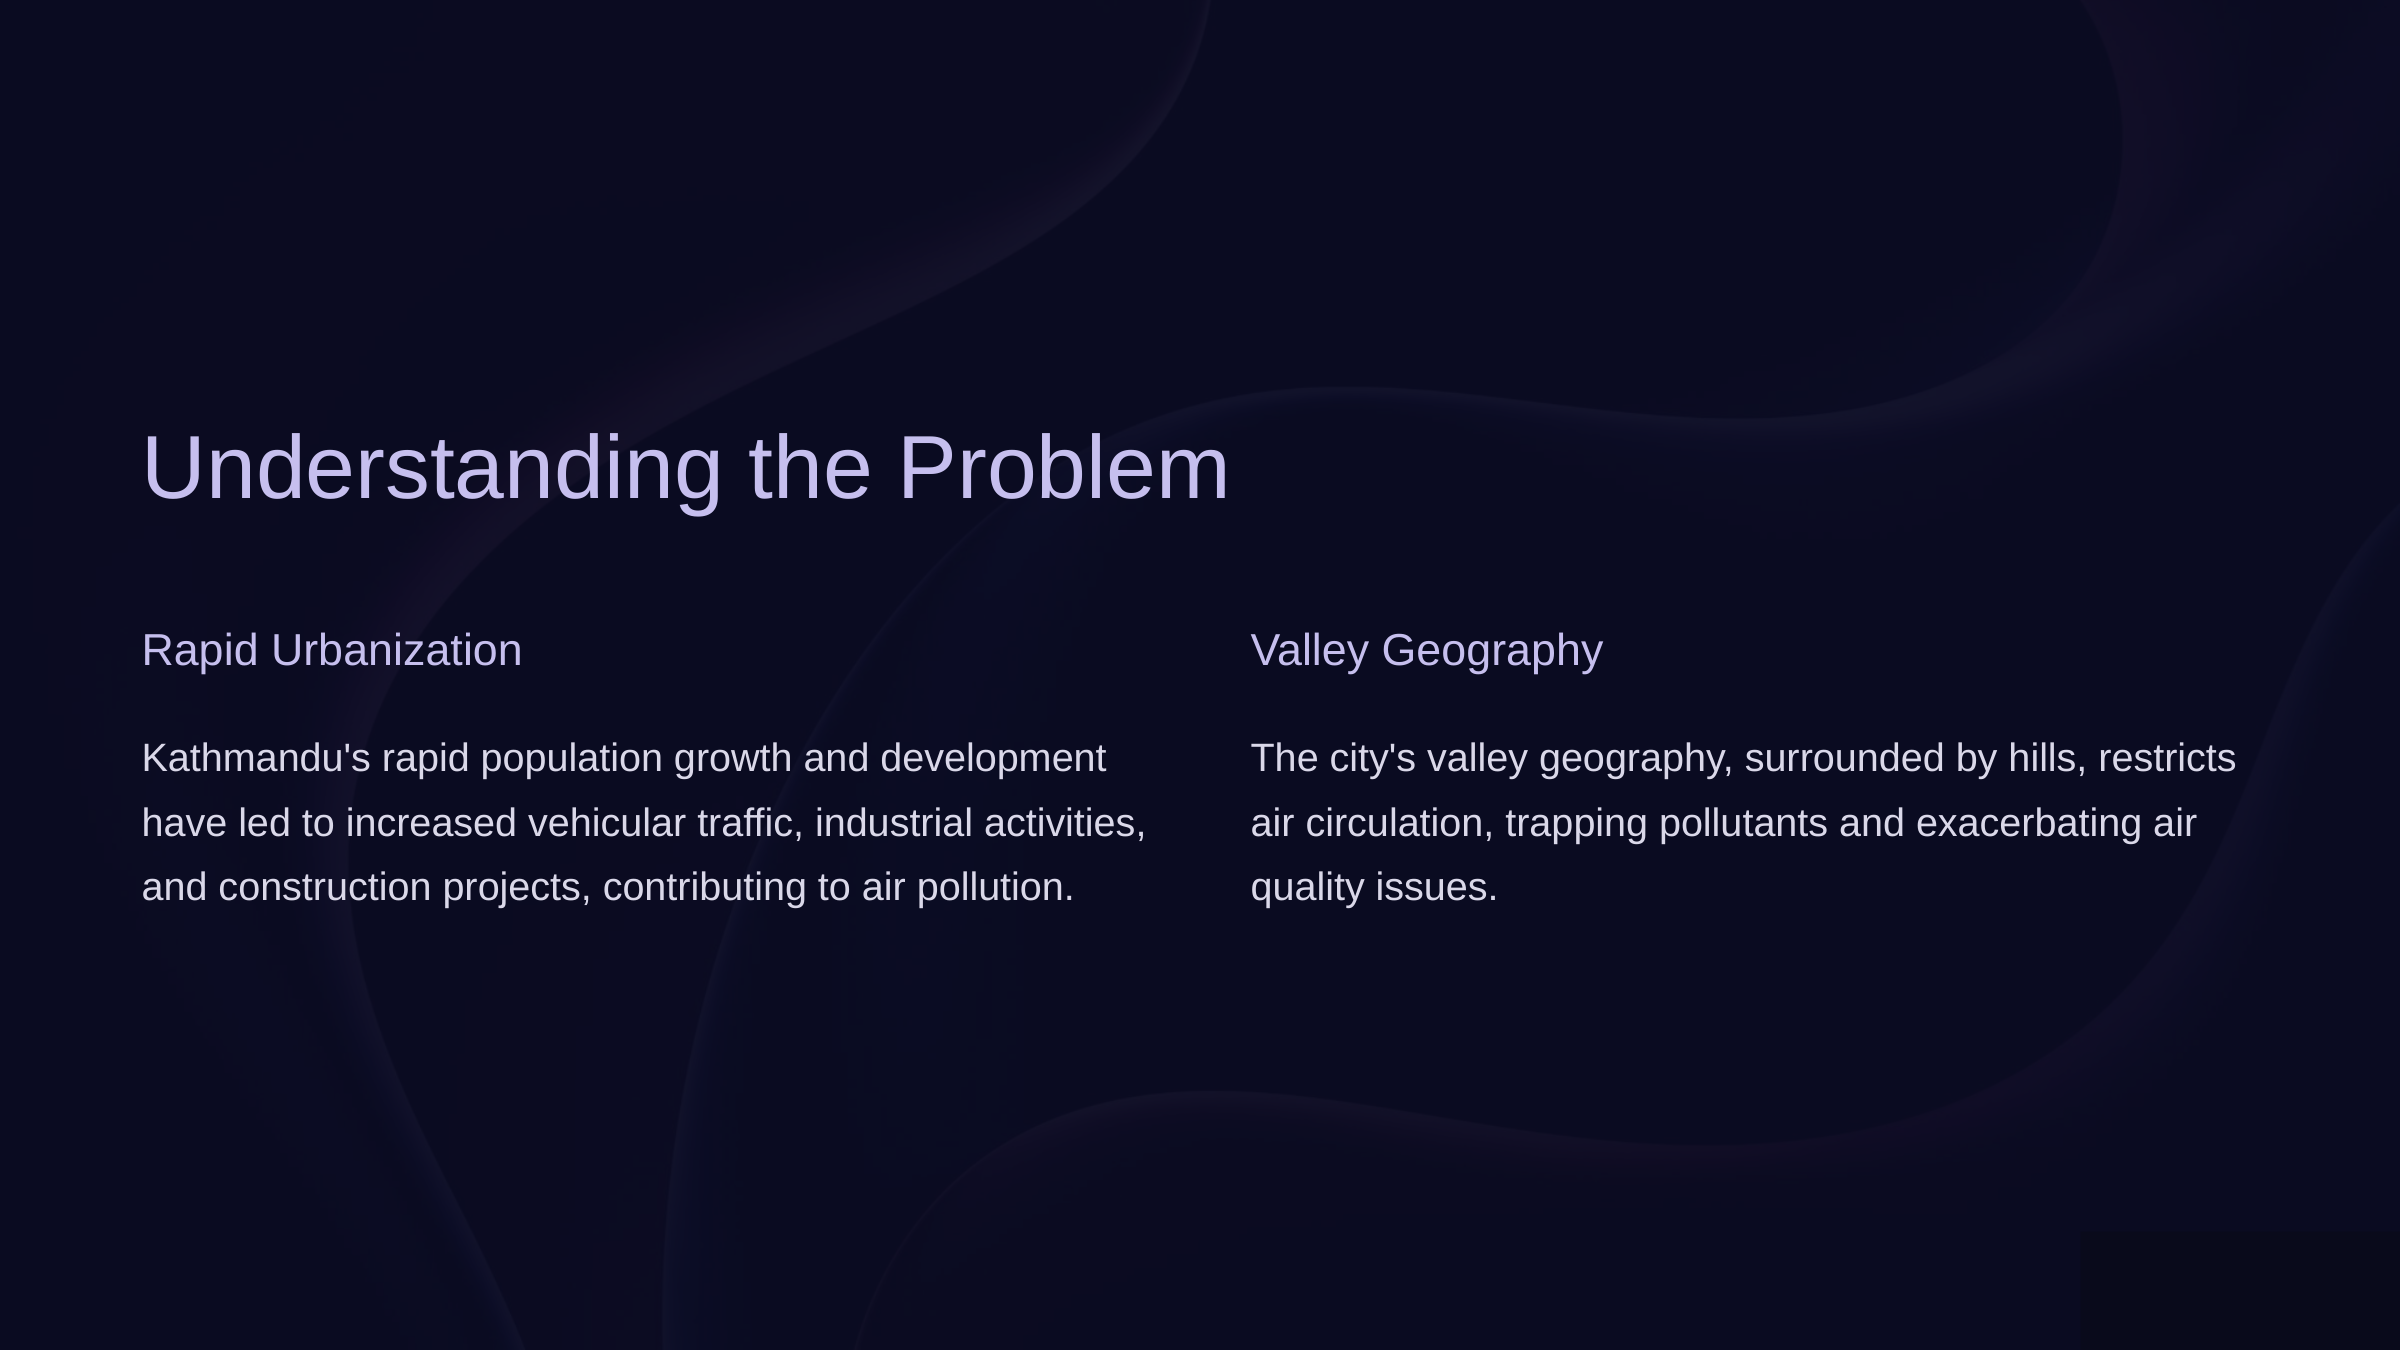

Understanding the Problem
Rapid Urbanization
Valley Geography
Kathmandu's rapid population growth and development have led to increased vehicular traffic, industrial activities, and construction projects, contributing to air pollution.
The city's valley geography, surrounded by hills, restricts air circulation, trapping pollutants and exacerbating air quality issues.